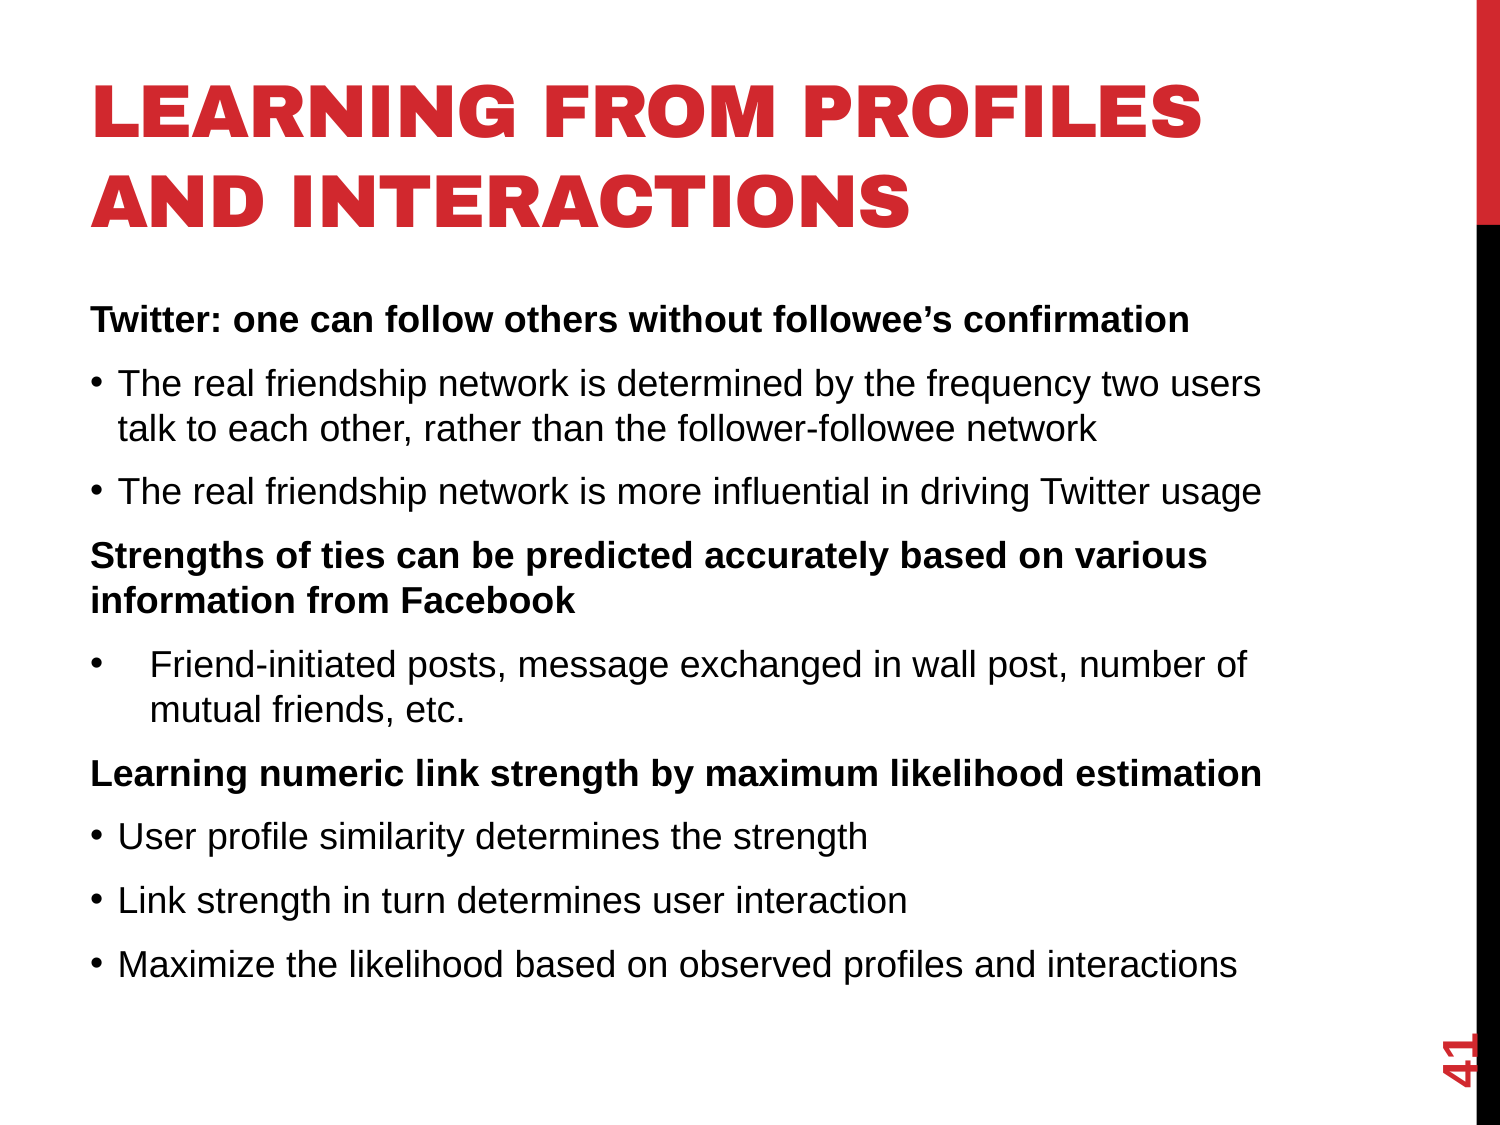

# Learning from Profiles and Interactions
Twitter: one can follow others without followee’s confirmation
The real friendship network is determined by the frequency two users talk to each other, rather than the follower-followee network
The real friendship network is more influential in driving Twitter usage
Strengths of ties can be predicted accurately based on various information from Facebook
Friend-initiated posts, message exchanged in wall post, number of mutual friends, etc.
Learning numeric link strength by maximum likelihood estimation
User profile similarity determines the strength
Link strength in turn determines user interaction
Maximize the likelihood based on observed profiles and interactions

41